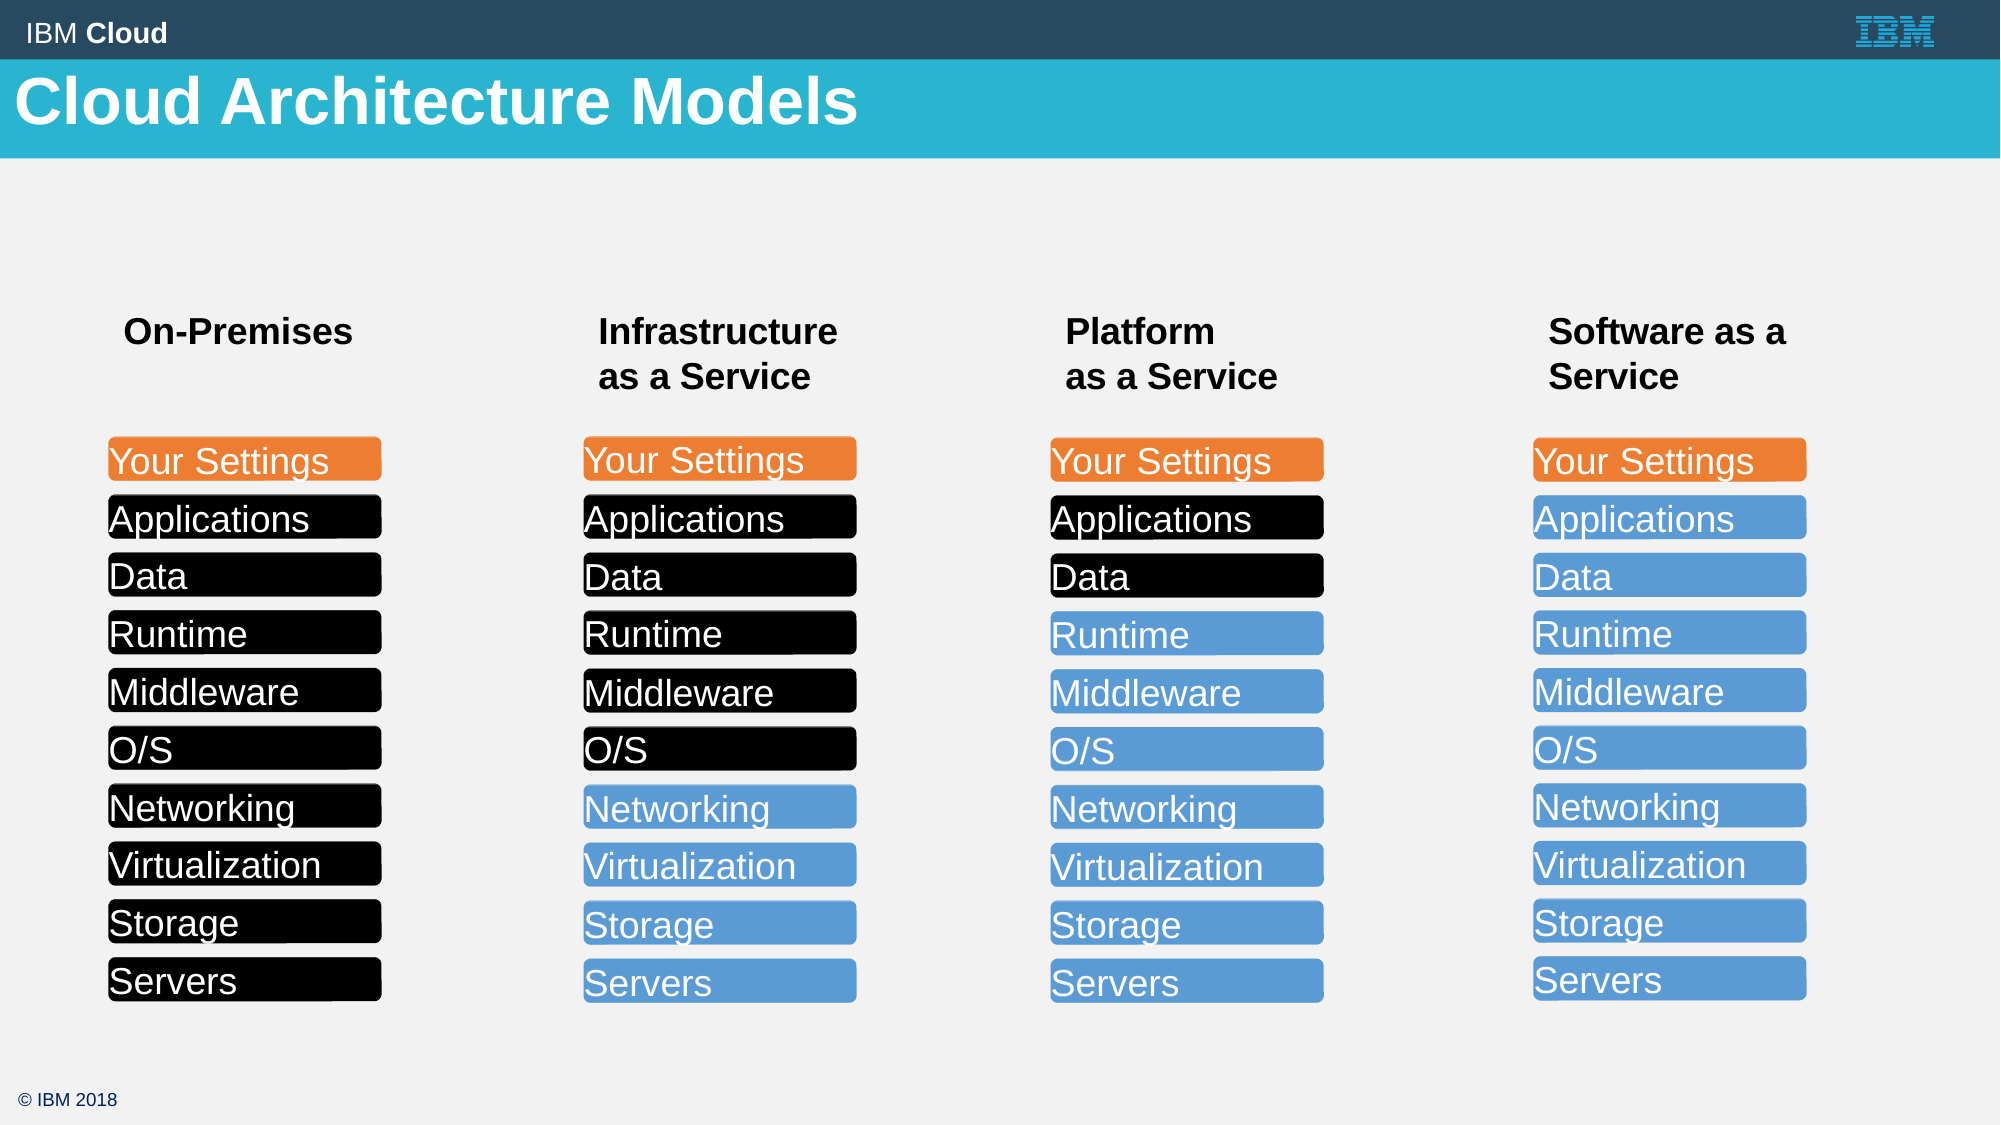

Cloud Architecture Models
Software as a Service
Your Settings
Applications
Data
Runtime
Middleware
O/S
Networking
Virtualization
Storage
Servers
Platform
as a Service
Your Settings
Applications
Data
Runtime
Middleware
O/S
Networking
Virtualization
Storage
Servers
On-Premises
Your Settings
Applications
Data
Runtime
Middleware
O/S
Networking
Virtualization
Storage
Servers
Infrastructure as a Service
Your Settings
Applications
Data
Runtime
Middleware
O/S
Networking
Virtualization
Storage
Servers